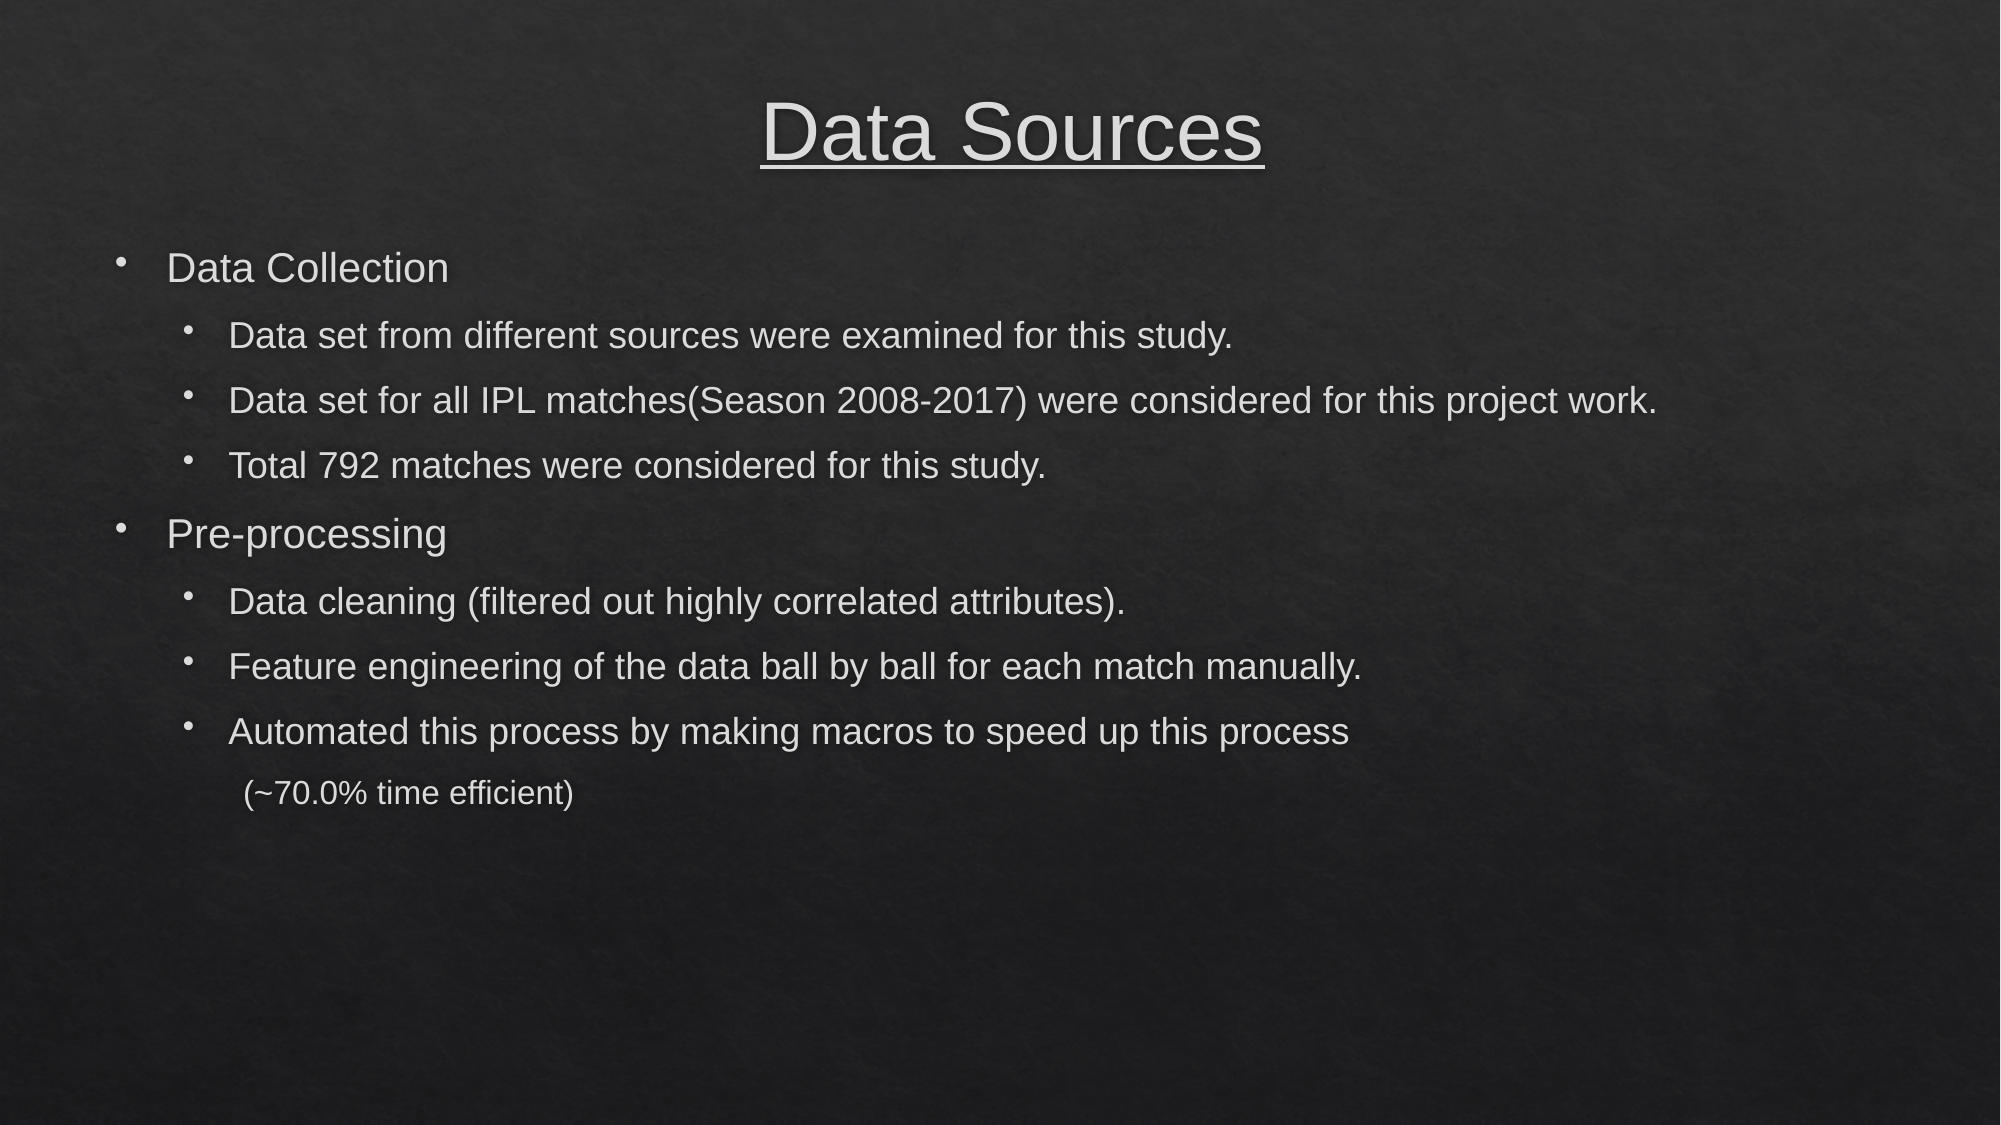

overall_1_132505419147674558 columns_1_132505419147674558
# Data Sources
Data Collection
Data set from different sources were examined for this study.
Data set for all IPL matches(Season 2008-2017) were considered for this project work.
Total 792 matches were considered for this study.
Pre-processing
Data cleaning (filtered out highly correlated attributes).
Feature engineering of the data ball by ball for each match manually.
Automated this process by making macros to speed up this process
(~70.0% time efficient)